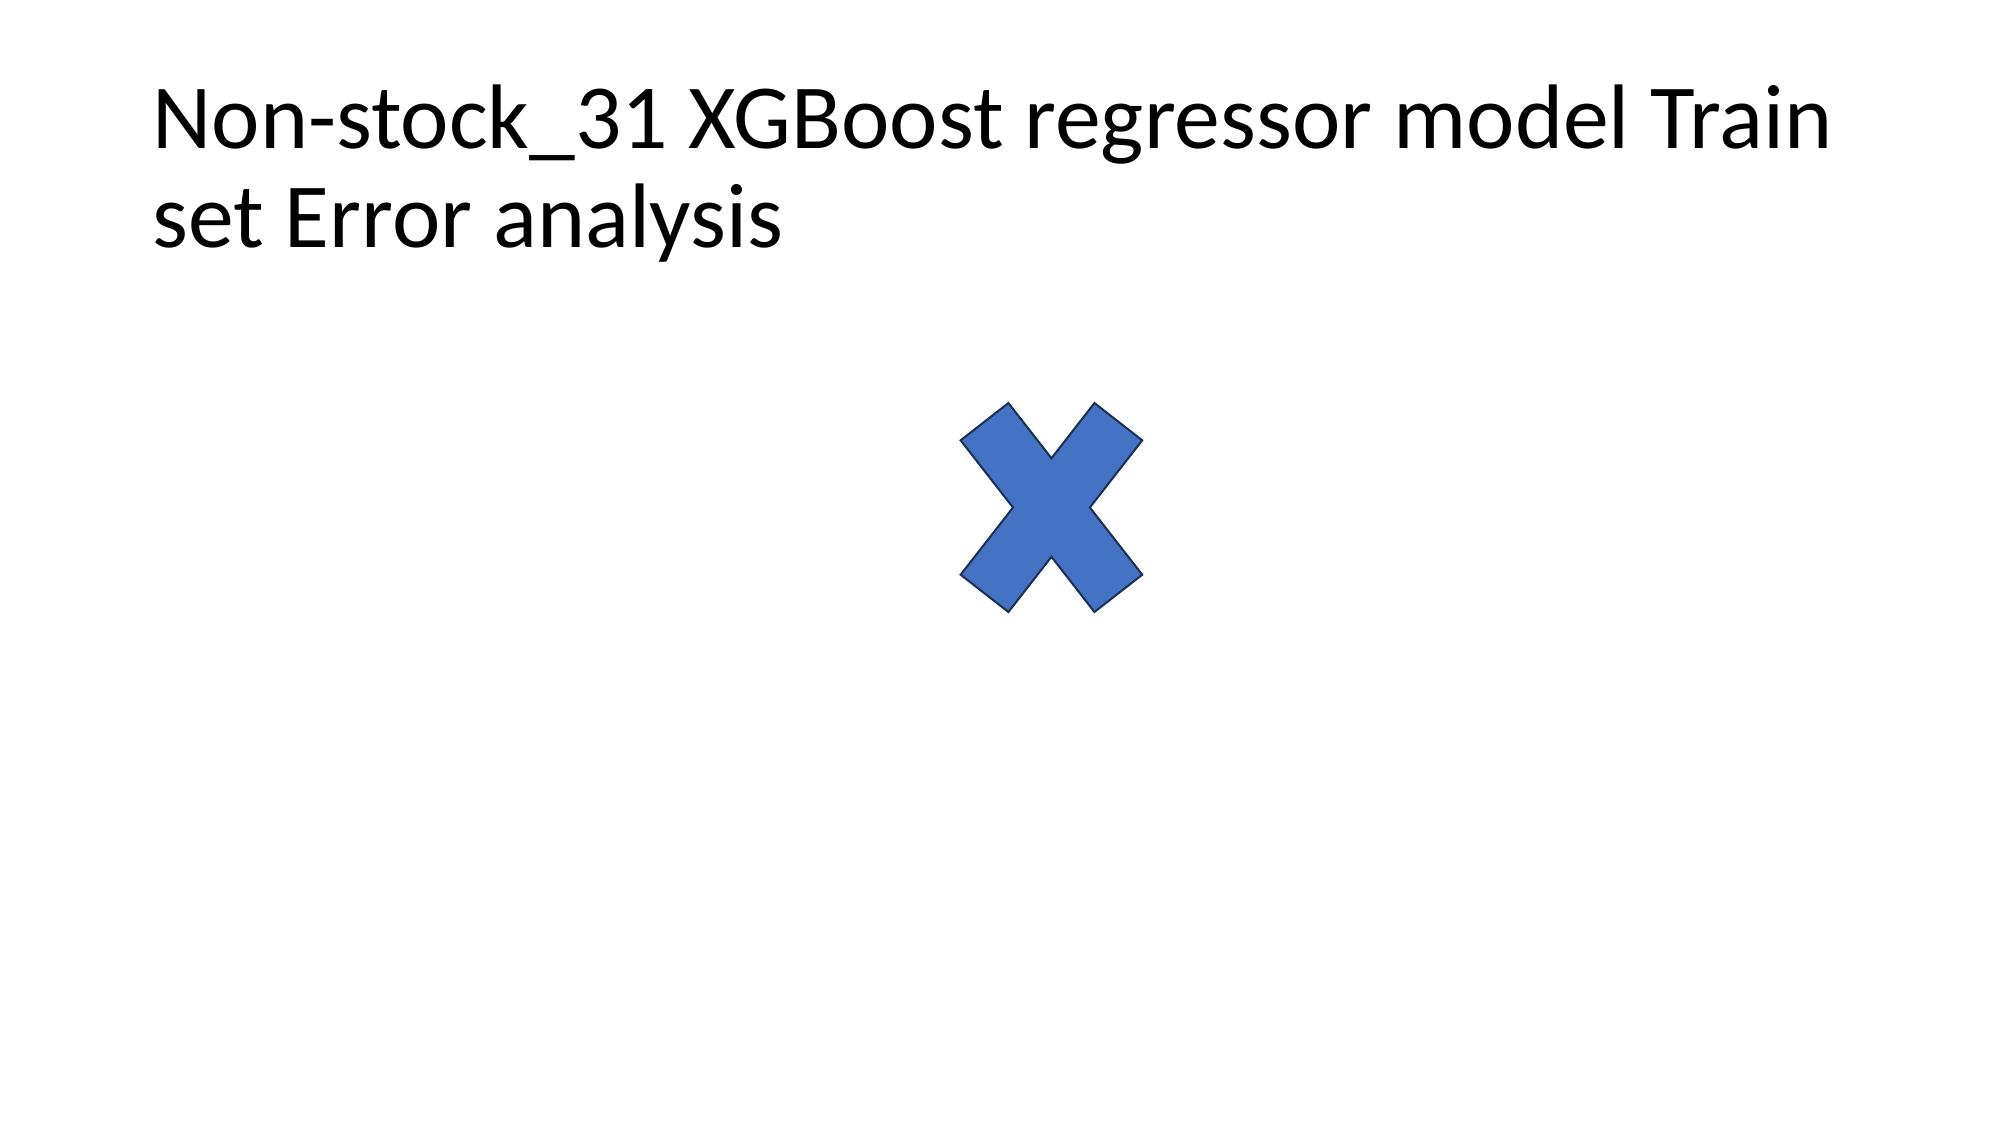

# Non-stock_31 XGBoost regressor model Train set Error analysis